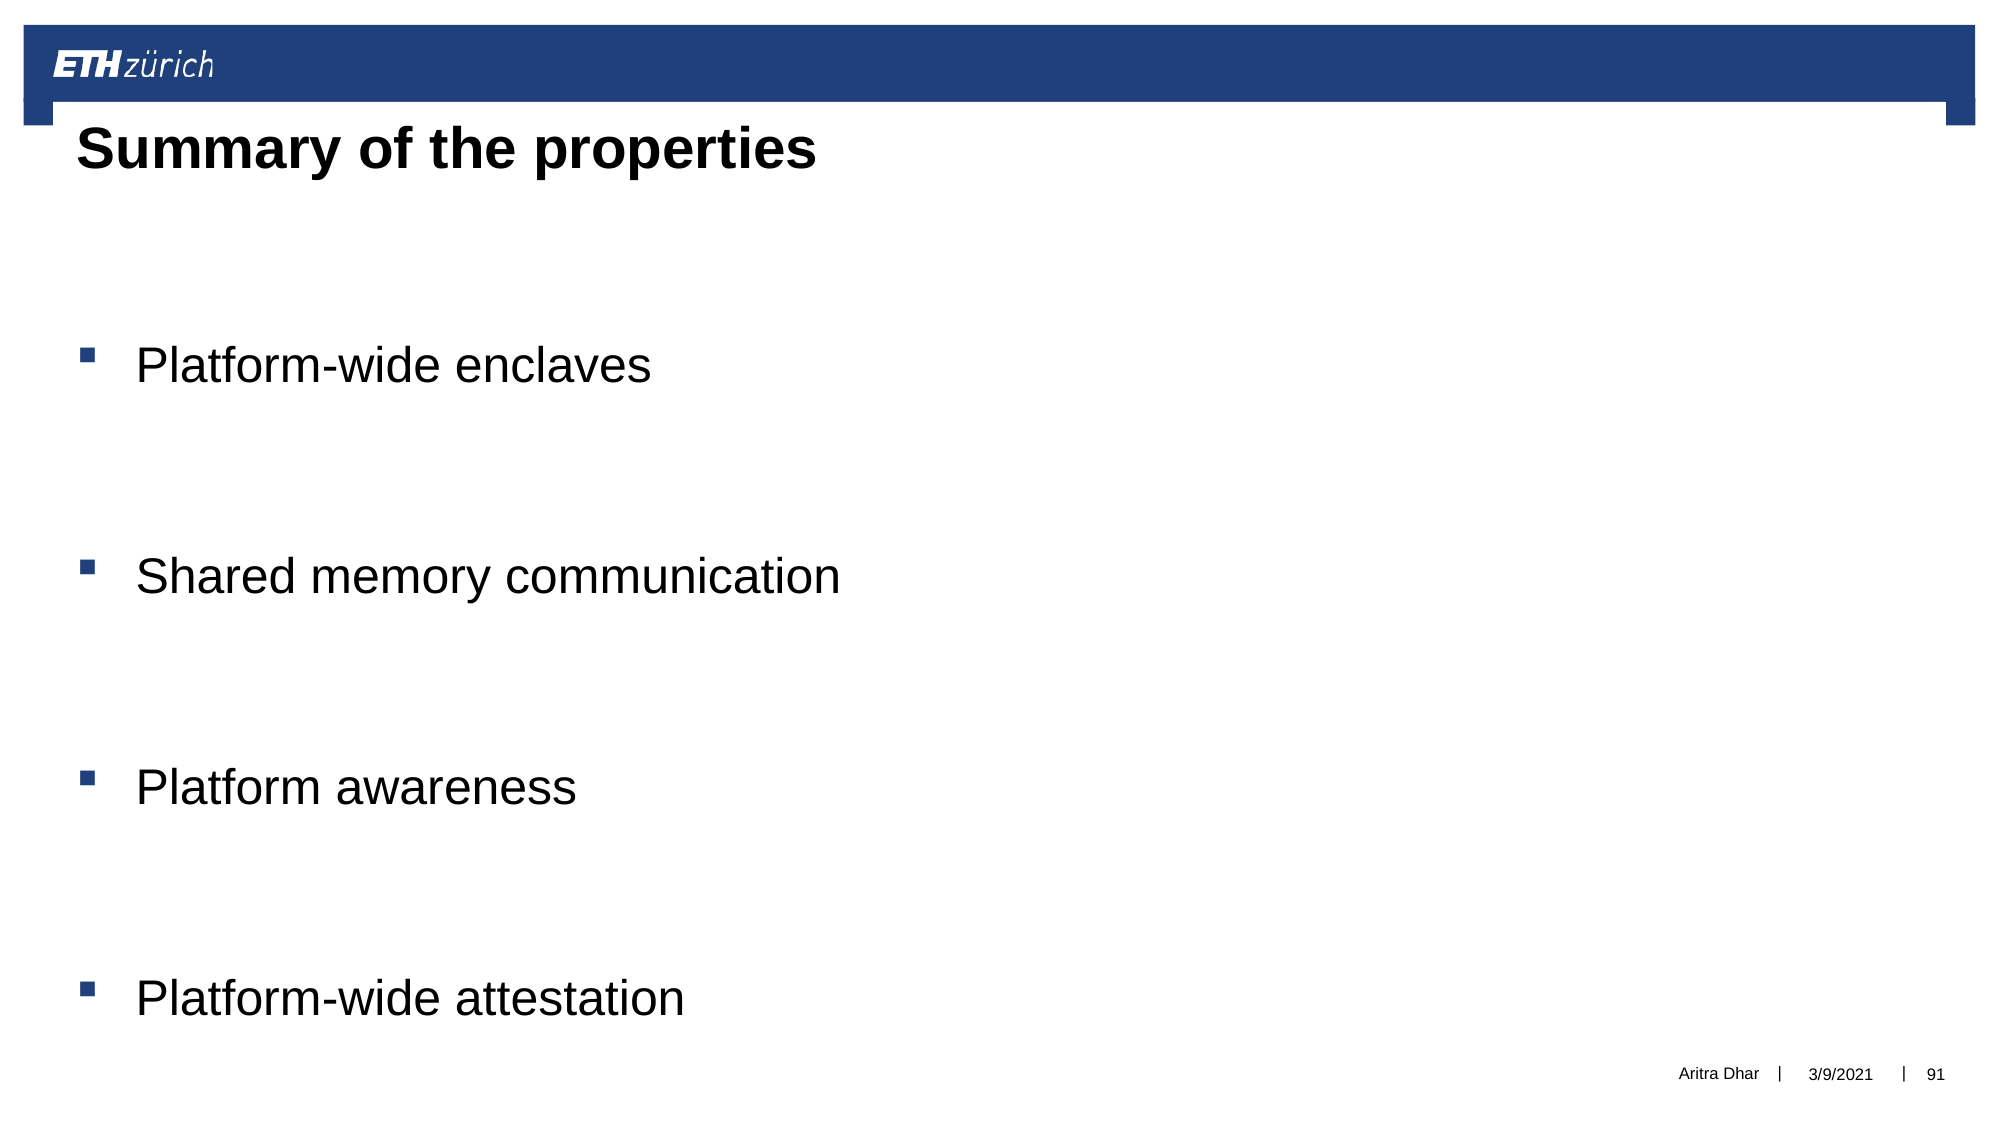

# Summary of the properties
Platform-wide enclaves

Shared memory communication

Platform awareness

Platform-wide attestation

Aritra Dhar
3/9/2021
91